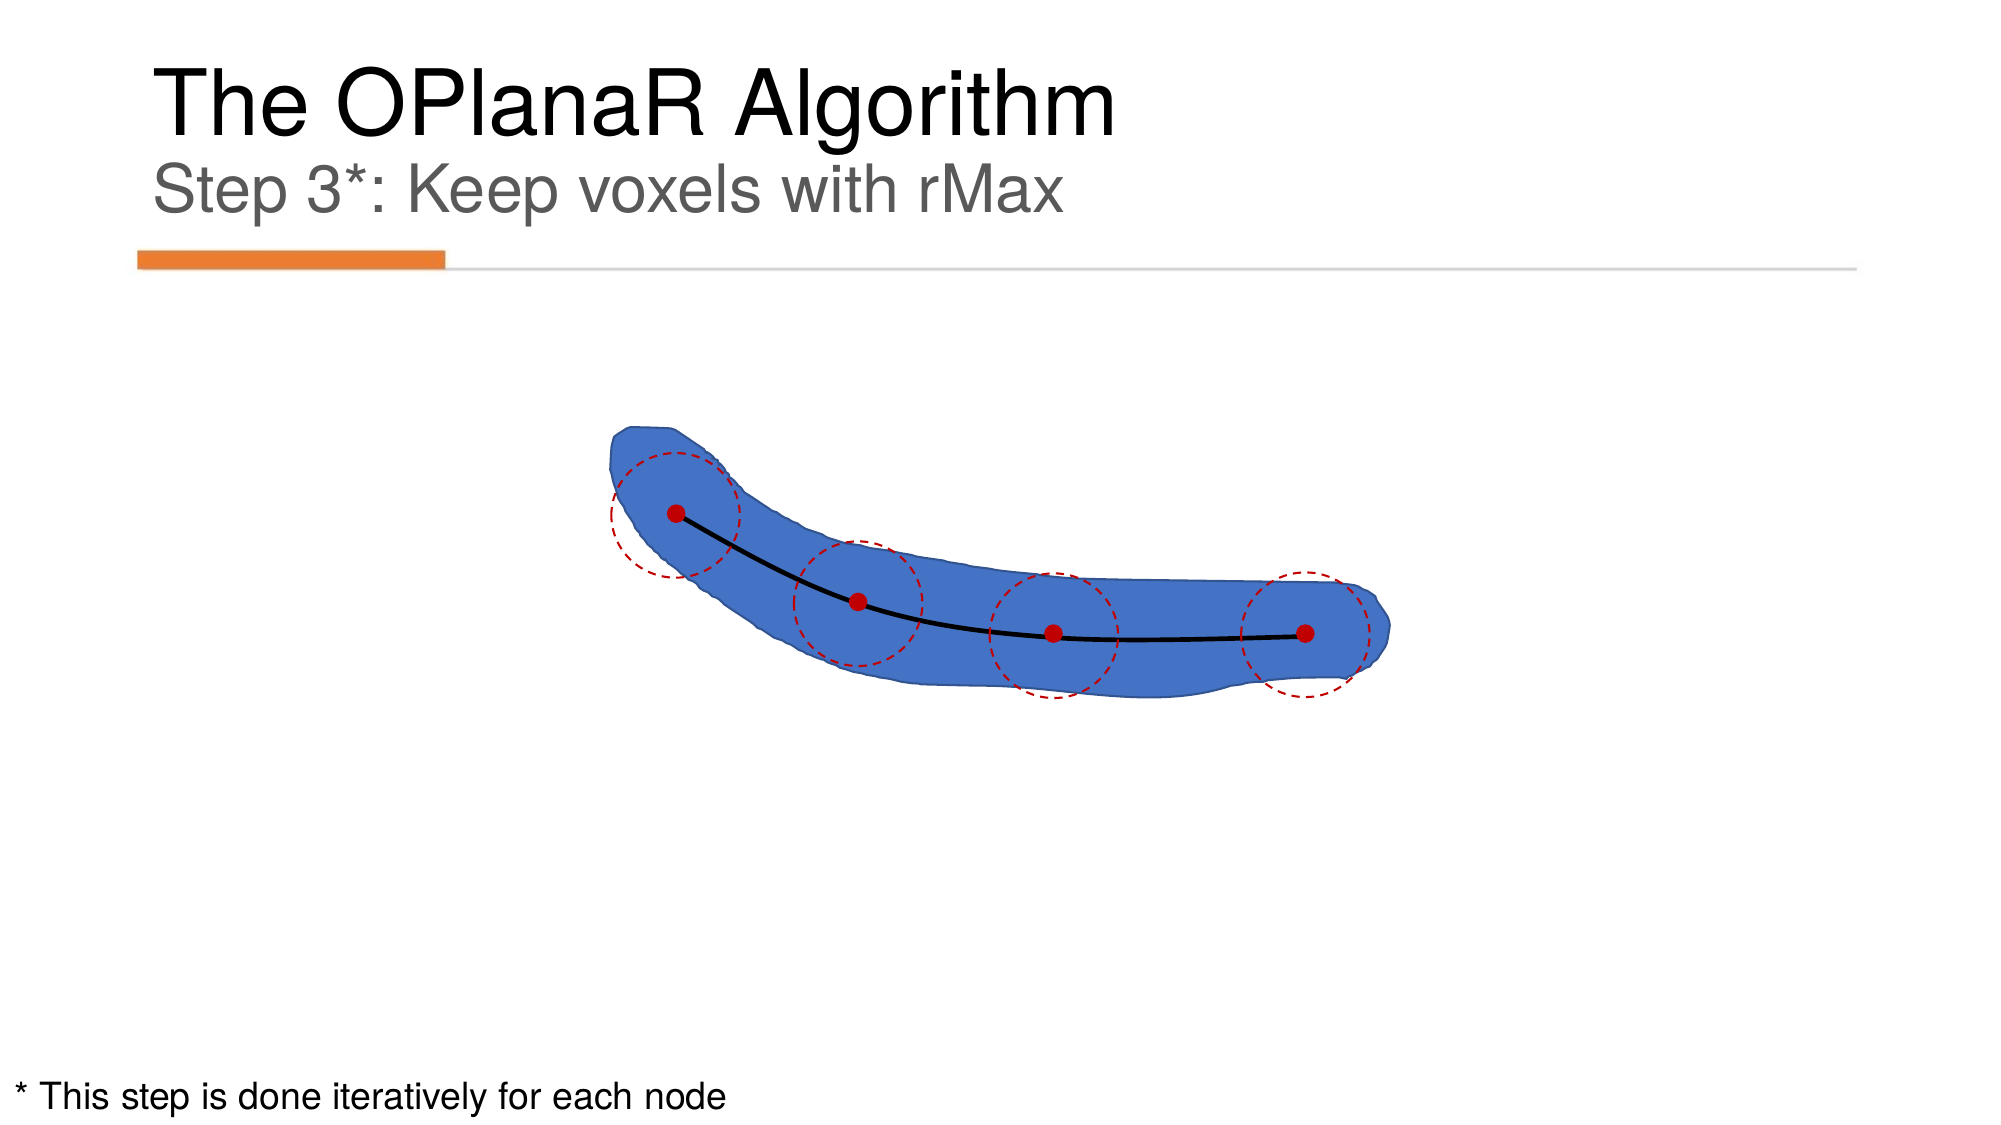

# The OPlanaR Algorithm Step 3*: Keep voxels with rMax

* This step is done iteratively for each node